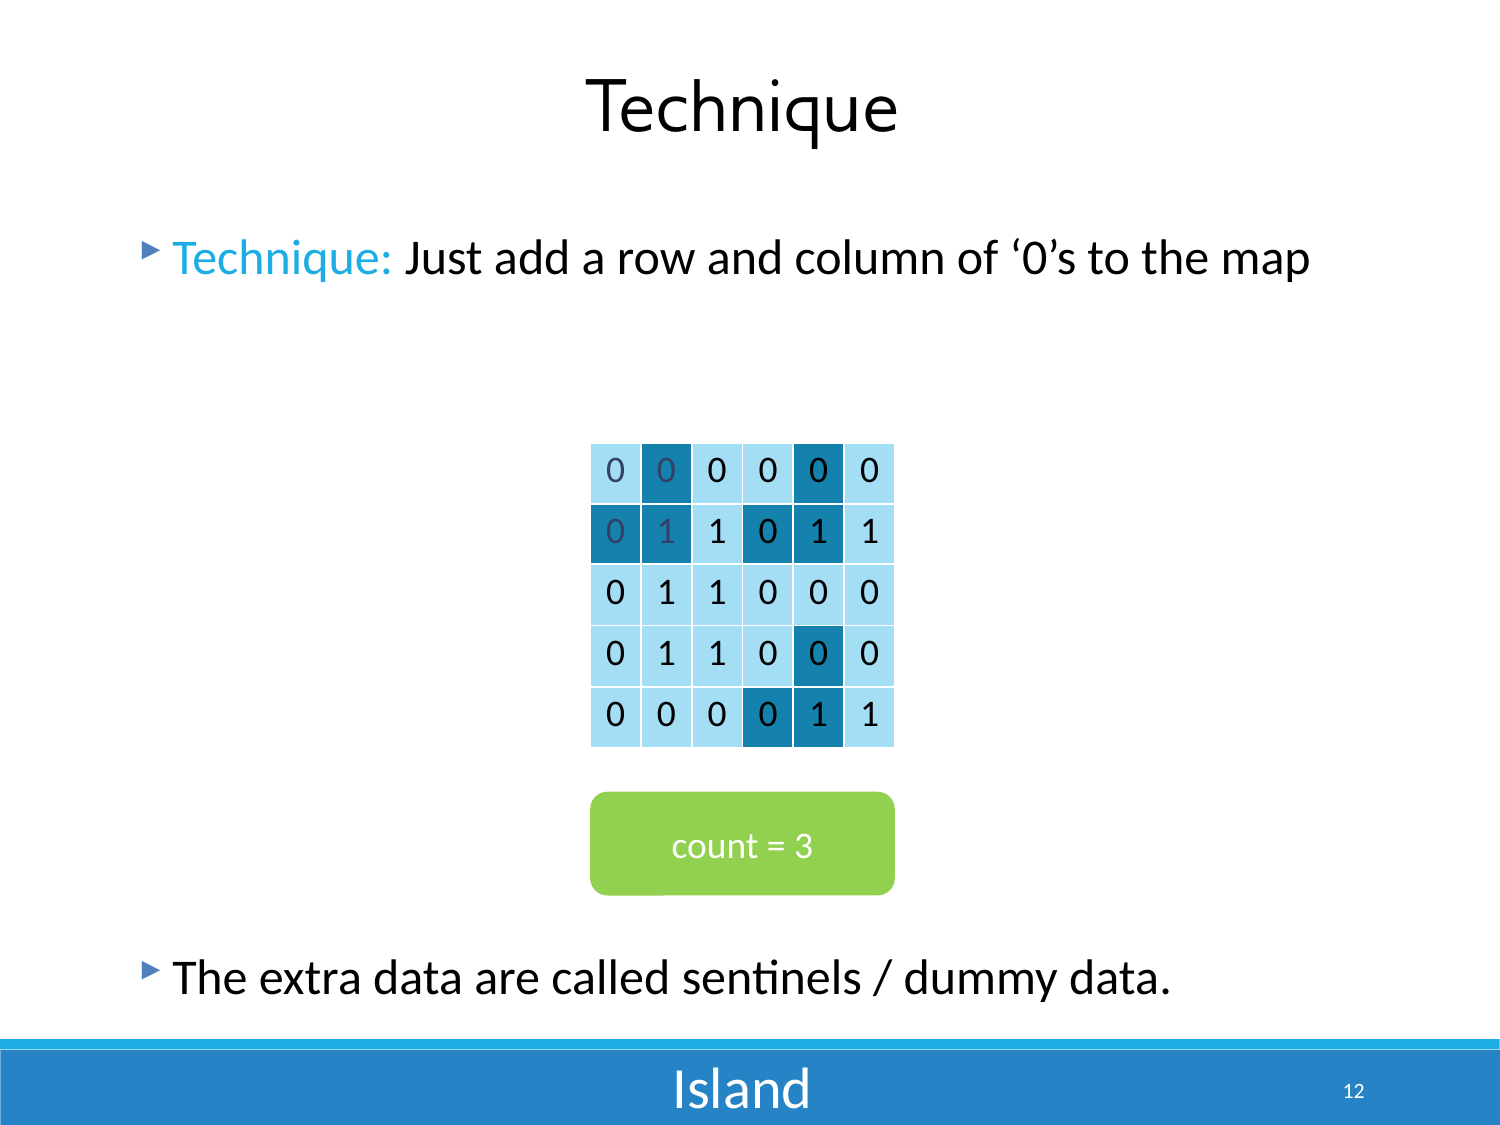

Technique
Technique: Just add a row and column of ‘0’s to the map
| 0 | 0 | 0 | 0 | 0 | 0 |
| --- | --- | --- | --- | --- | --- |
| 0 | 1 | 1 | 0 | 1 | 1 |
| 0 | 1 | 1 | 0 | 0 | 0 |
| 0 | 1 | 1 | 0 | 0 | 0 |
| 0 | 0 | 0 | 0 | 1 | 1 |
count = 3
The extra data are called sentinels / dummy data.
Island
12